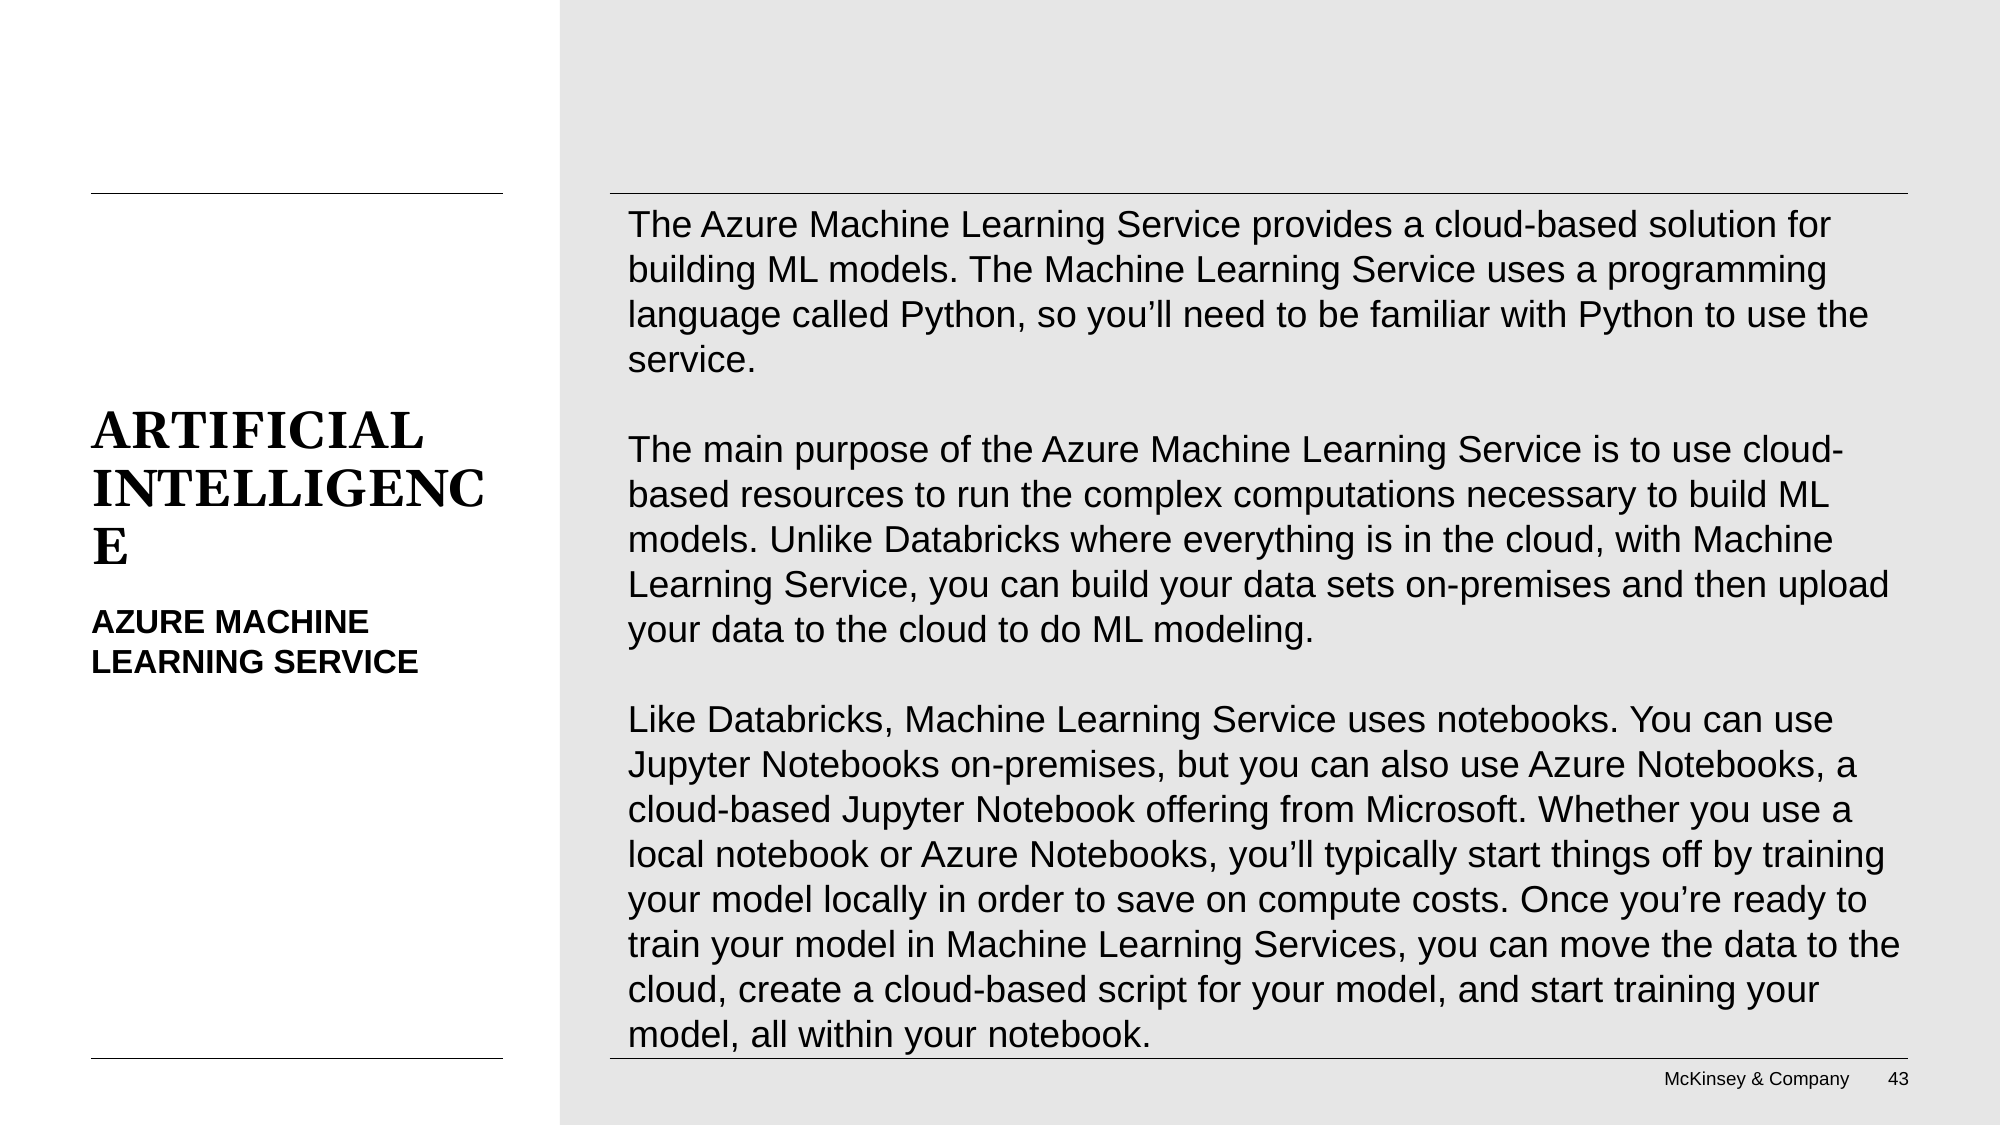

The Azure Machine Learning Service provides a cloud-based solution for building ML models. The Machine Learning Service uses a programming language called Python, so you’ll need to be familiar with Python to use the service.

The main purpose of the Azure Machine Learning Service is to use cloud-based resources to run the complex computations necessary to build ML models. Unlike Databricks where everything is in the cloud, with Machine Learning Service, you can build your data sets on-premises and then upload your data to the cloud to do ML modeling.

Like Databricks, Machine Learning Service uses notebooks. You can use Jupyter Notebooks on-premises, but you can also use Azure Notebooks, a cloud-based Jupyter Notebook offering from Microsoft. Whether you use a local notebook or Azure Notebooks, you’ll typically start things off by training your model locally in order to save on compute costs. Once you’re ready to train your model in Machine Learning Services, you can move the data to the cloud, create a cloud-based script for your model, and start training your model, all within your notebook.

# Artificial Intelligence
Azure Machine Learning Service